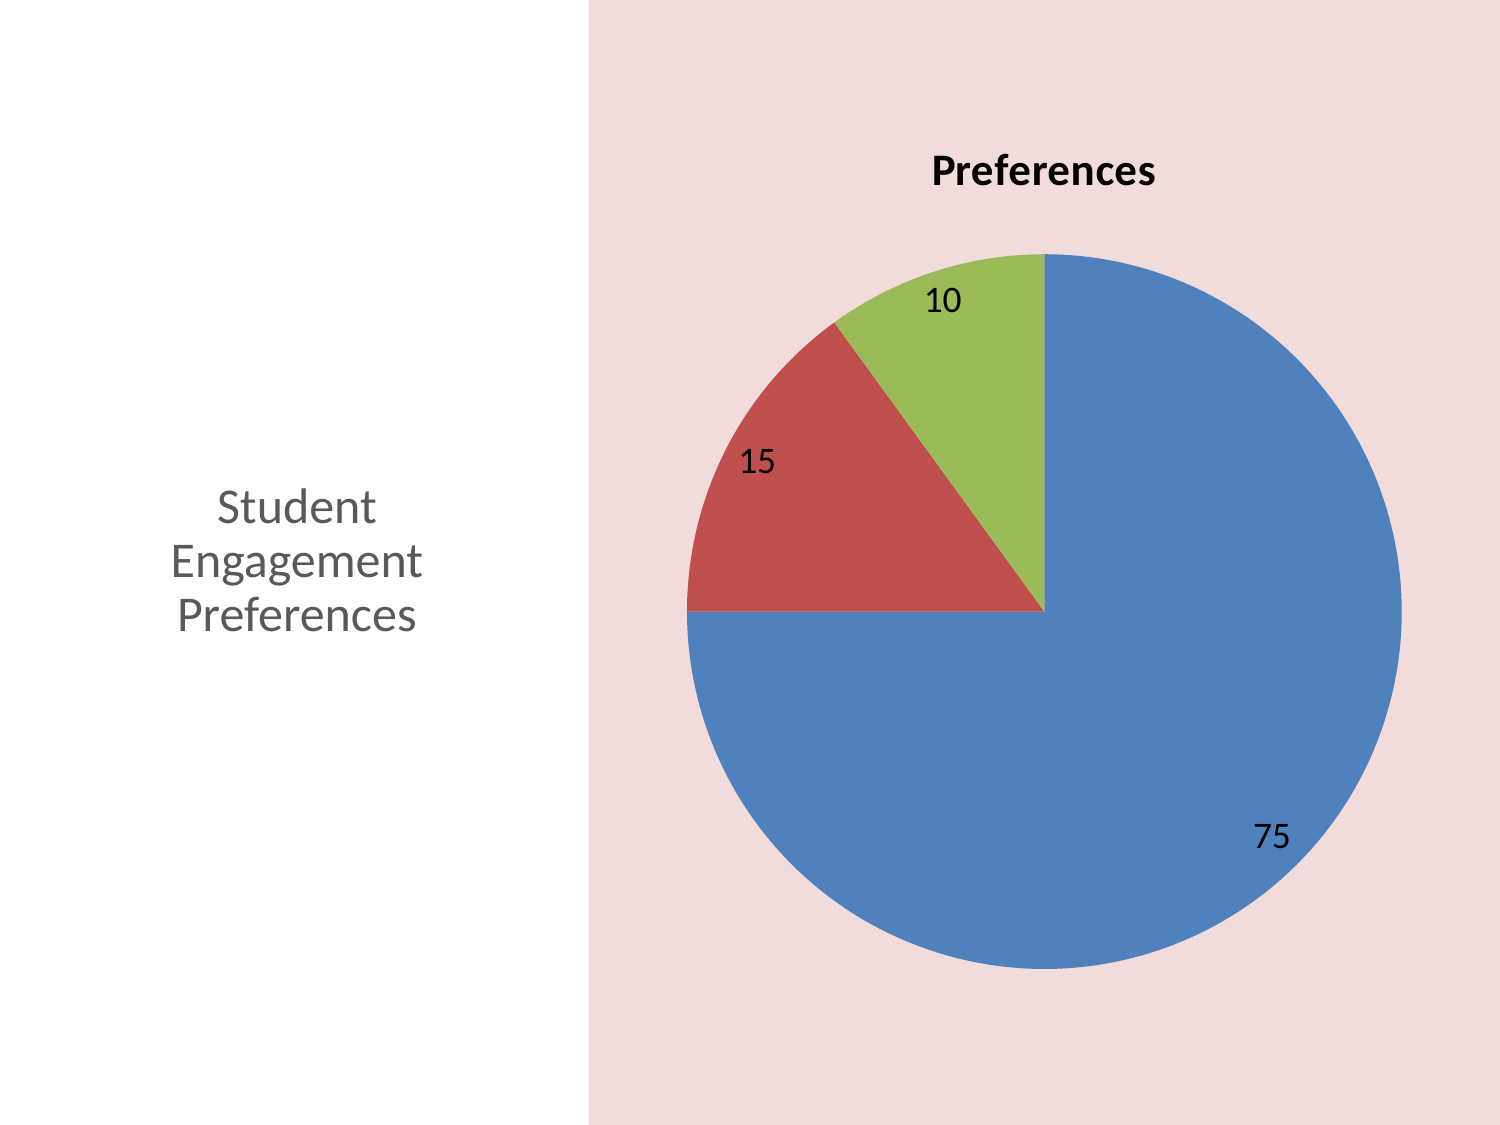

# Student Engagement Preferences

### Chart:

| Category | Preferences |
|---|---|
| Chatbot Interaction | 75.0 |
| Traditional Learning | 15.0 |
| Neutral | 10.0 |